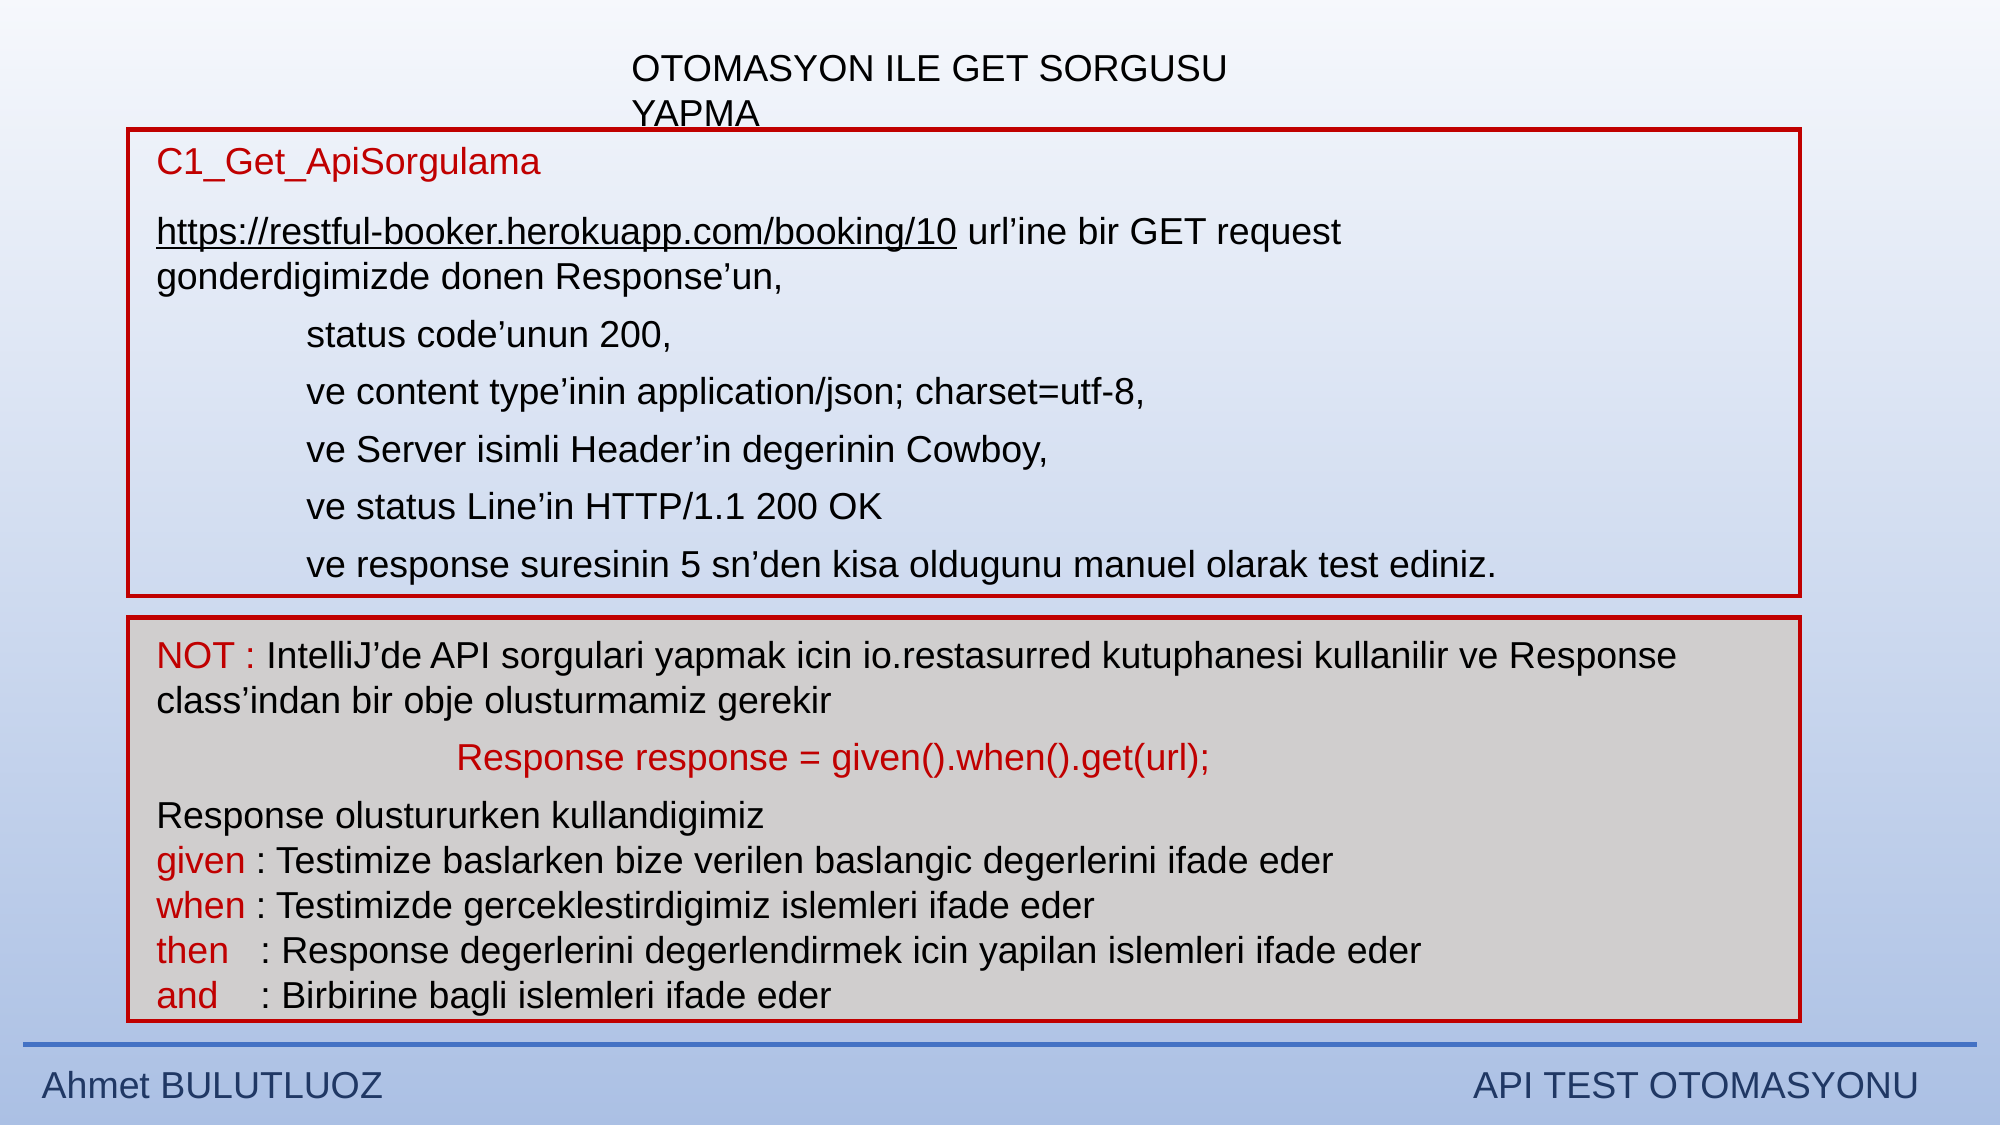

OTOMASYON ILE GET SORGUSU YAPMA
C1_Get_ApiSorgulama

https://restful-booker.herokuapp.com/booking/10 url’ine bir GET request gonderdigimizde donen Response’un,
 	status code’unun 200,
	ve content type’inin application/json; charset=utf-8,
	ve Server isimli Header’in degerinin Cowboy,
	ve status Line’in HTTP/1.1 200 OK
	ve response suresinin 5 sn’den kisa oldugunu manuel olarak test ediniz.

NOT : IntelliJ’de API sorgulari yapmak icin io.restasurred kutuphanesi kullanilir ve Response class’indan bir obje olusturmamiz gerekir
		Response response = given().when().get(url);
Response olustururken kullandigimiz
given : Testimize baslarken bize verilen baslangic degerlerini ifade eder
when : Testimizde gerceklestirdigimiz islemleri ifade eder
then   : Response degerlerini degerlendirmek icin yapilan islemleri ifade eder
and    : Birbirine bagli islemleri ifade eder
Ahmet BULUTLUOZ                                                                                    	        API TEST OTOMASYONU